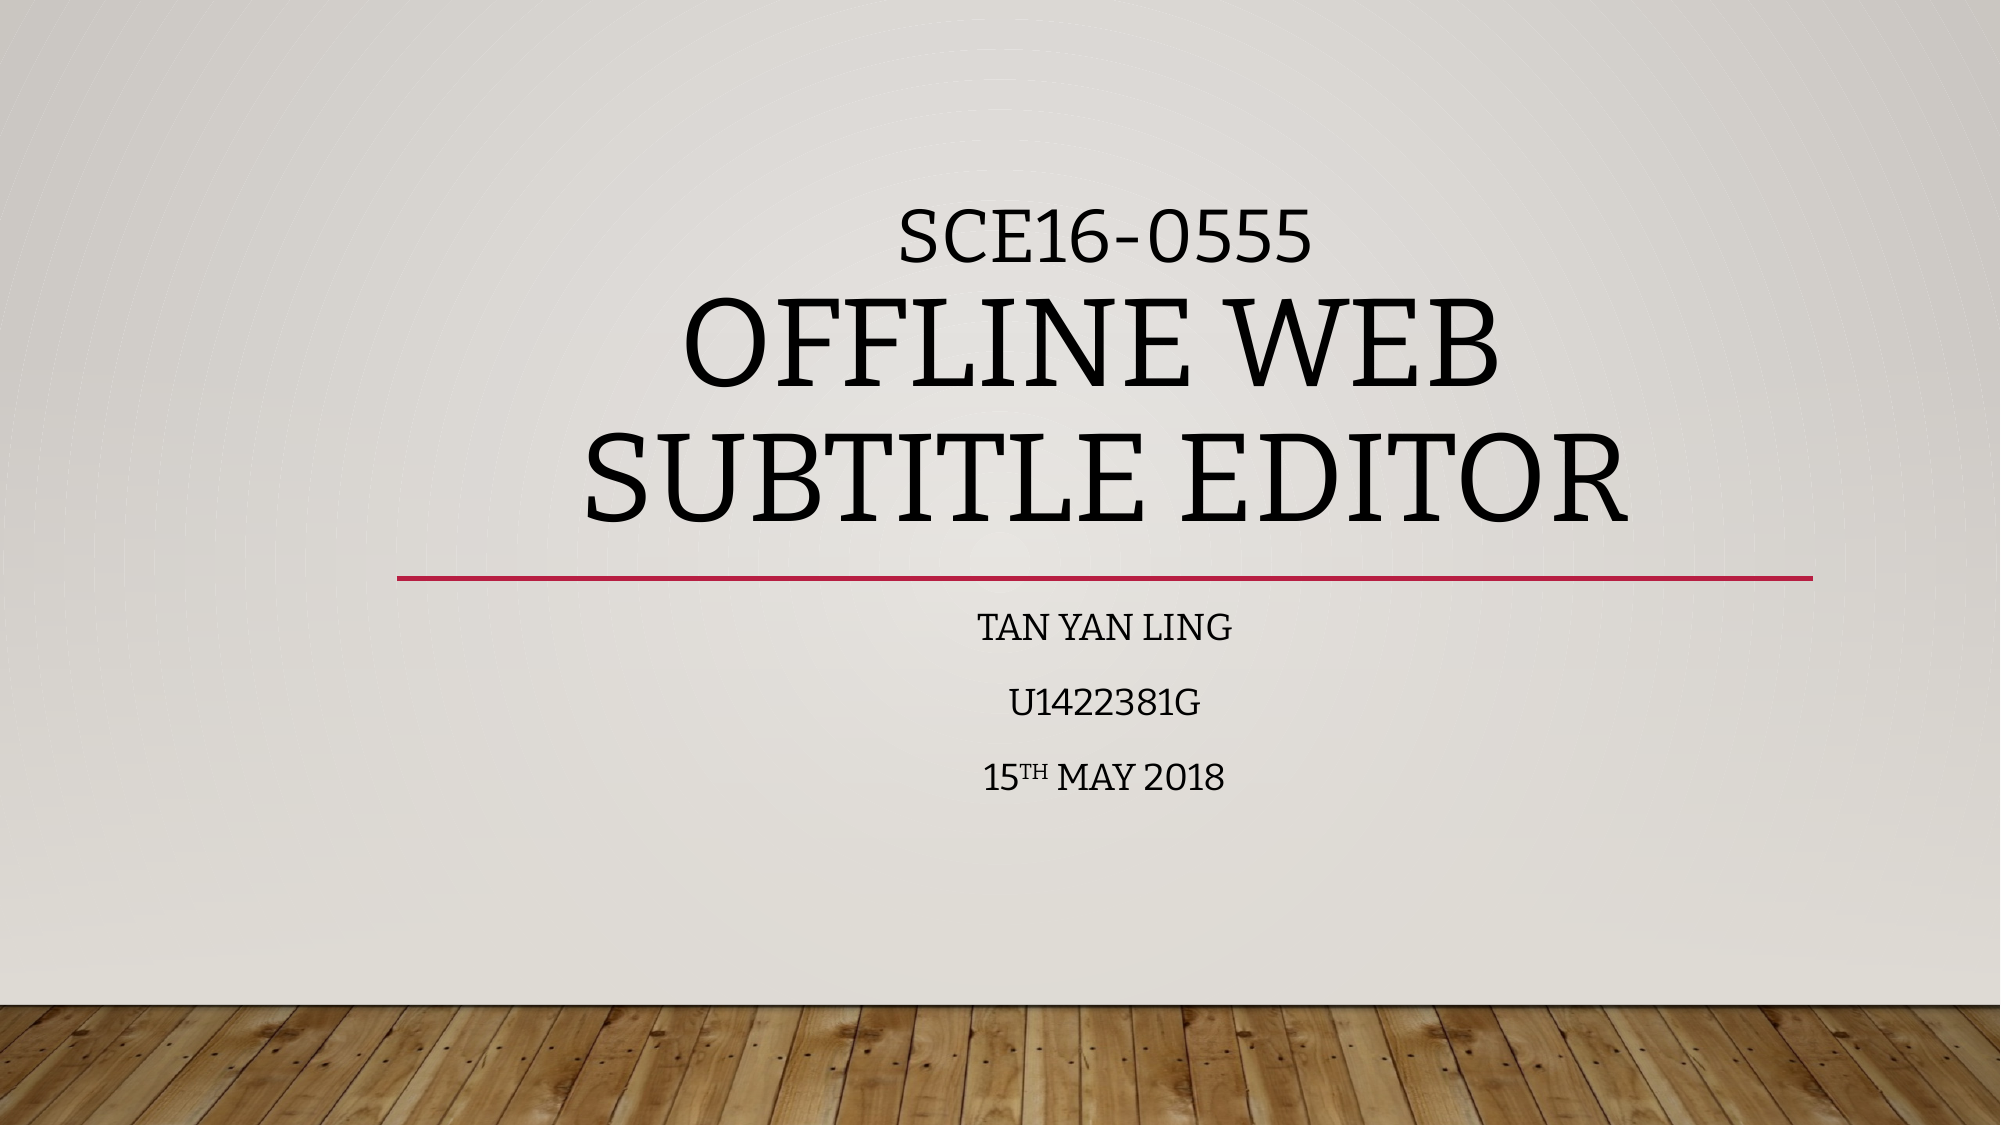

# SCE16-0555 OFFLINE WEB SUBTITLE EDITOR
Tan Yan Ling
U1422381G
15th MAY 2018